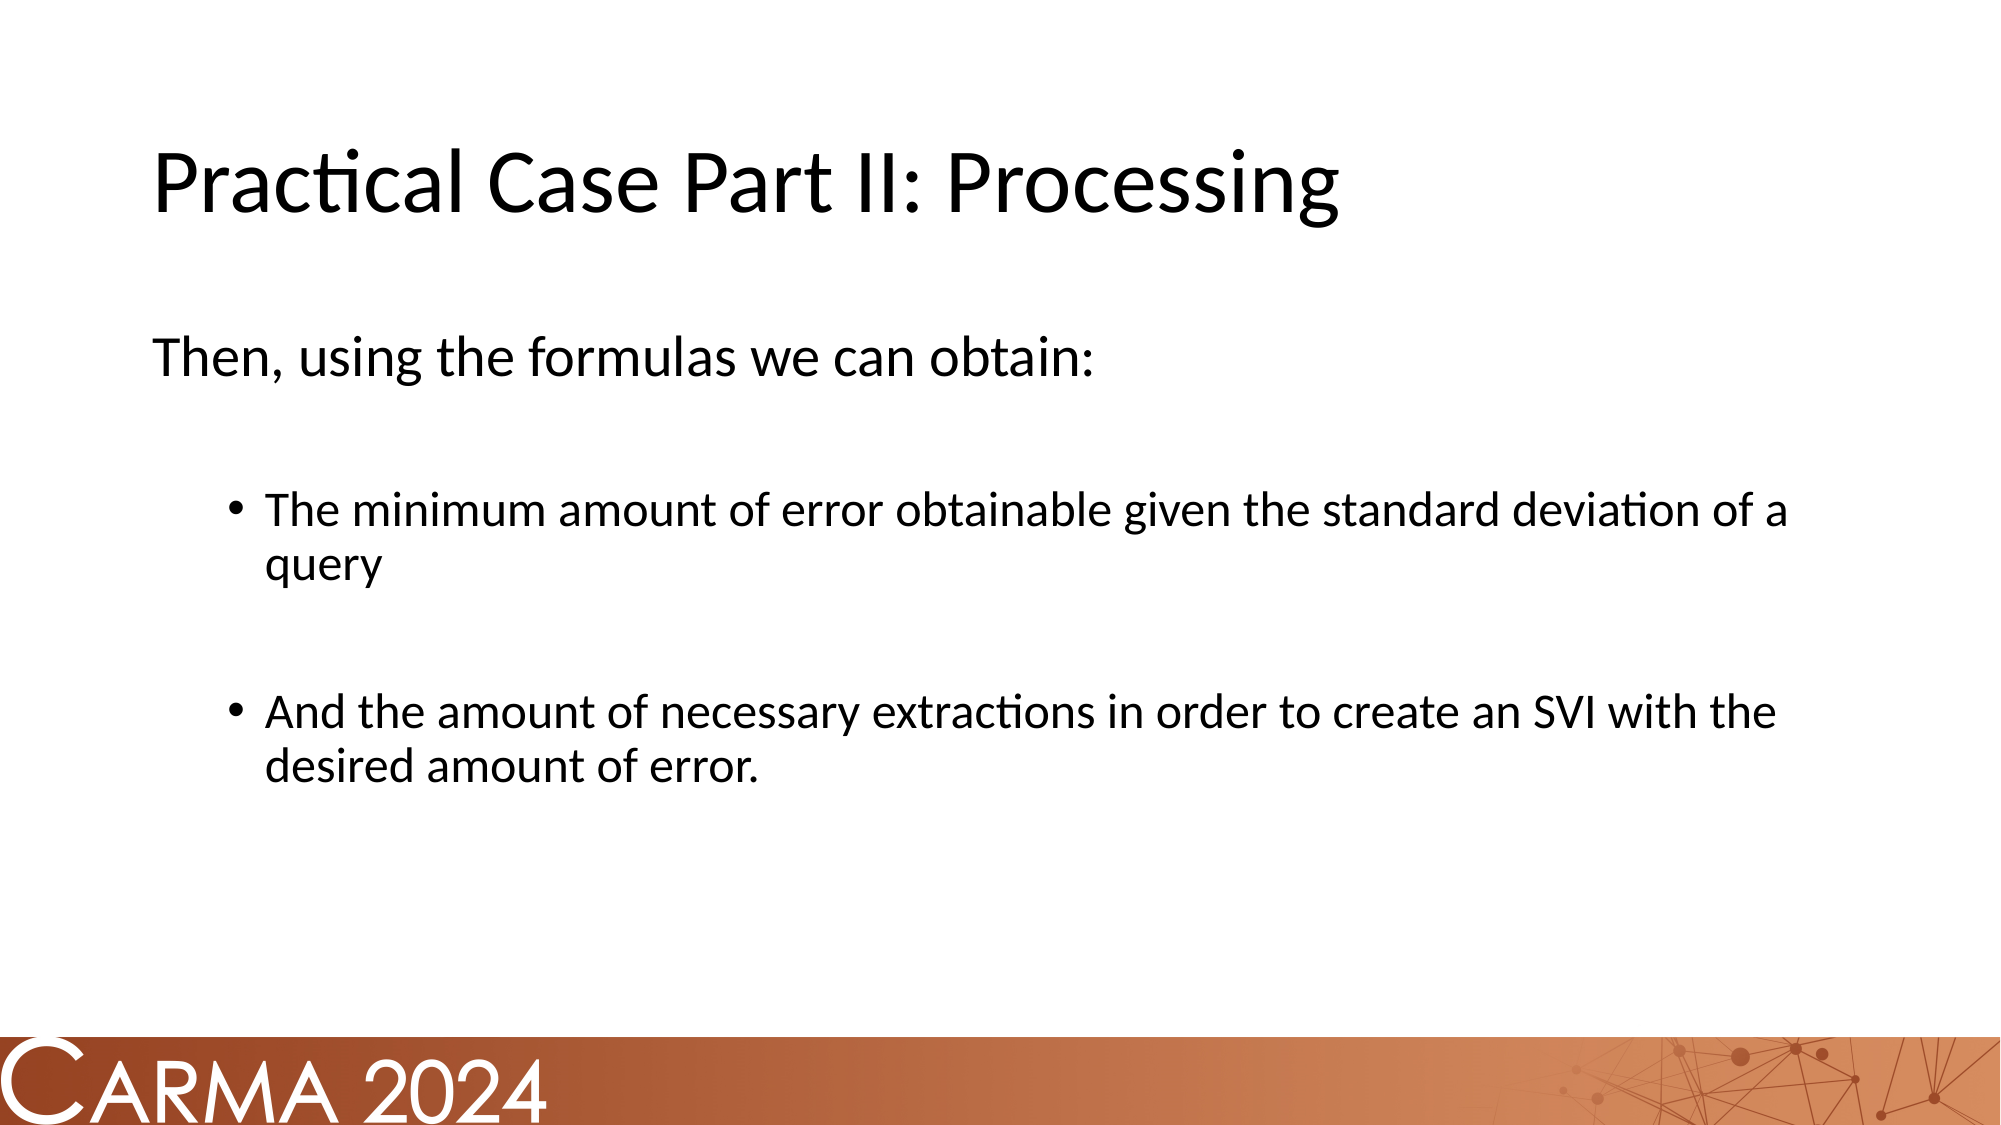

# Practical Case Part II: Processing
Then, using the formulas we can obtain:

The minimum amount of error obtainable given the standard deviation of a query

And the amount of necessary extractions in order to create an SVI with the desired amount of error.